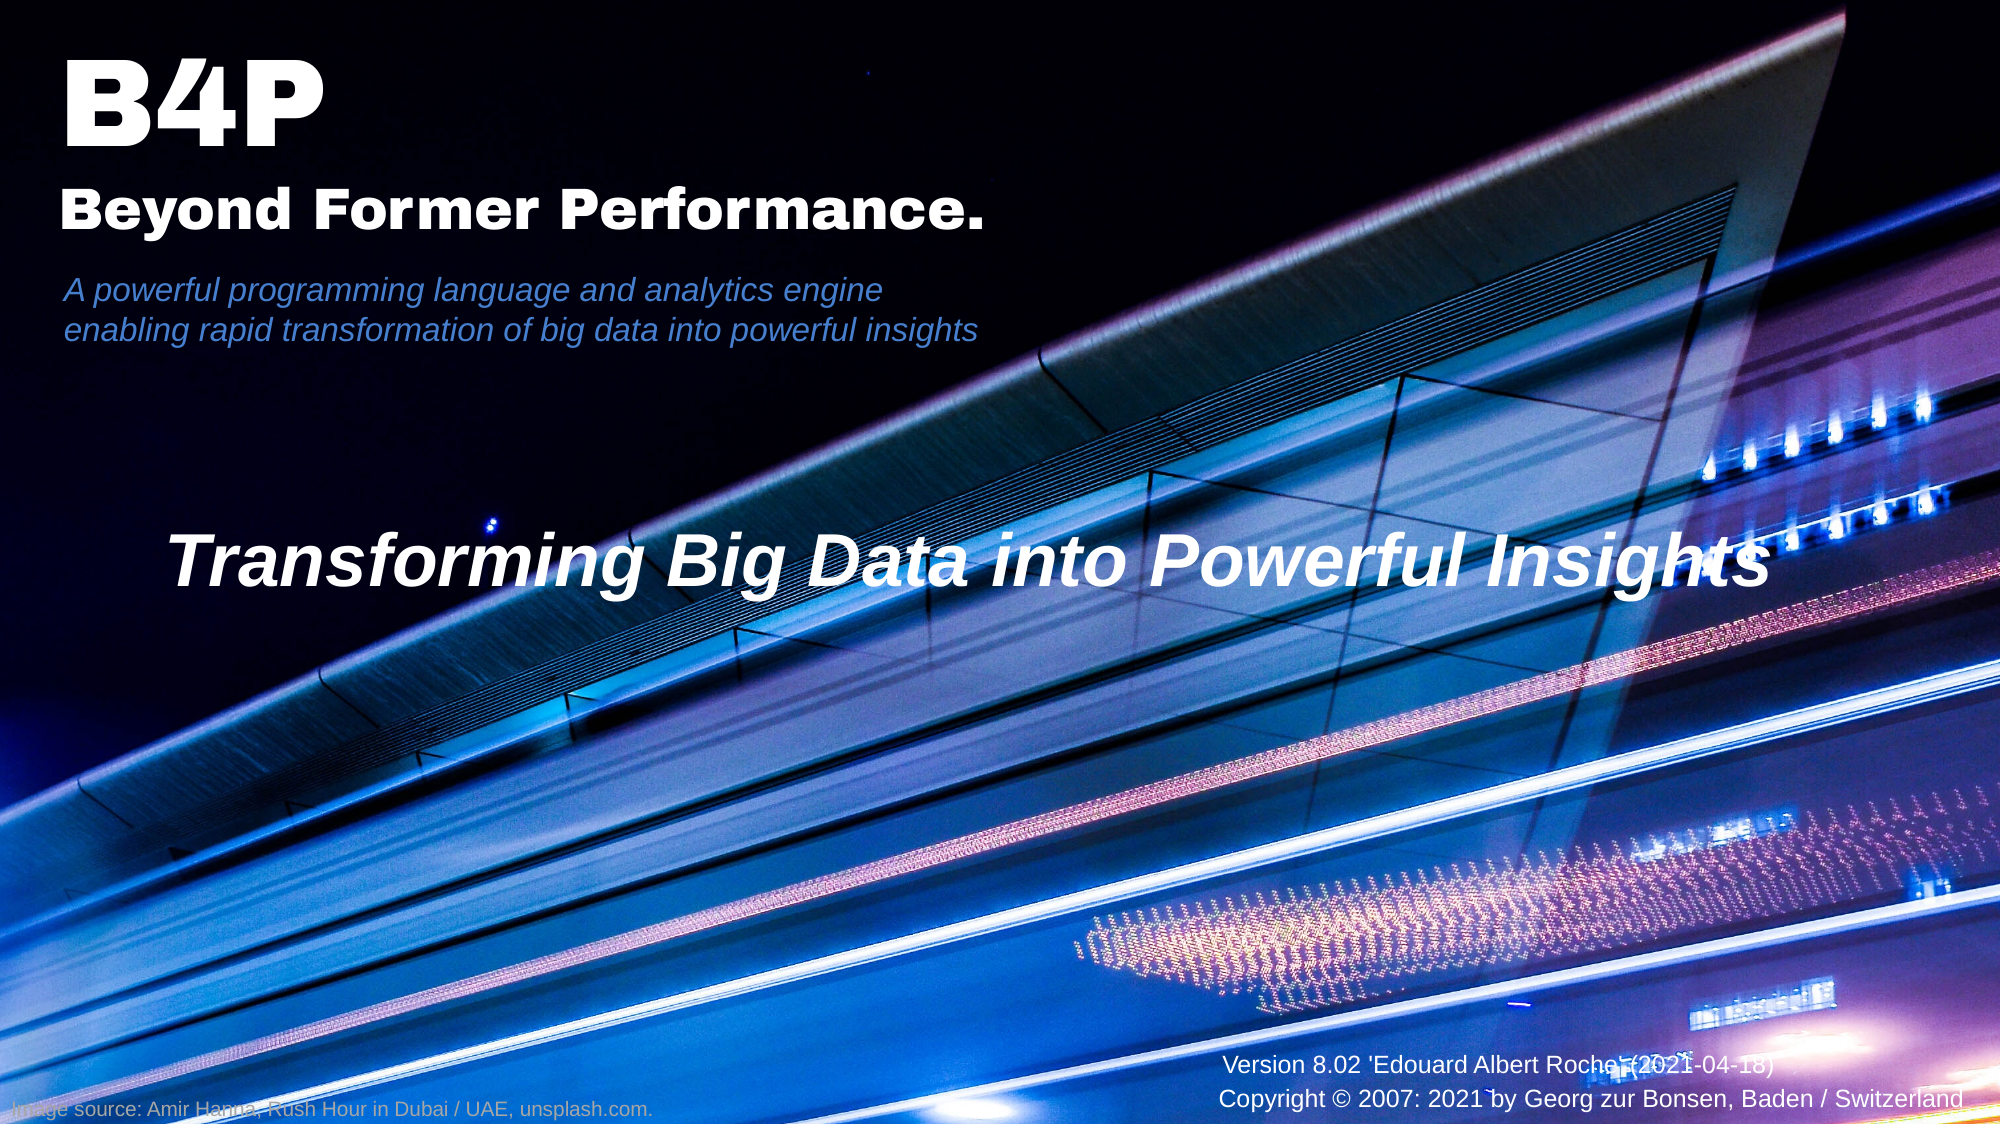

# B4P Beyond Former Performance.
A powerful programming language and analytics engine
enabling rapid transformation of big data into powerful insights
Transforming Big Data into Powerful Insights
Version 8.02 'Edouard Albert Roche' (2021-04-18)
Copyright © 2007: 2021 by Georg zur Bonsen, Baden / Switzerland
Image source: Amir Hanna, Rush Hour in Dubai / UAE, unsplash.com.